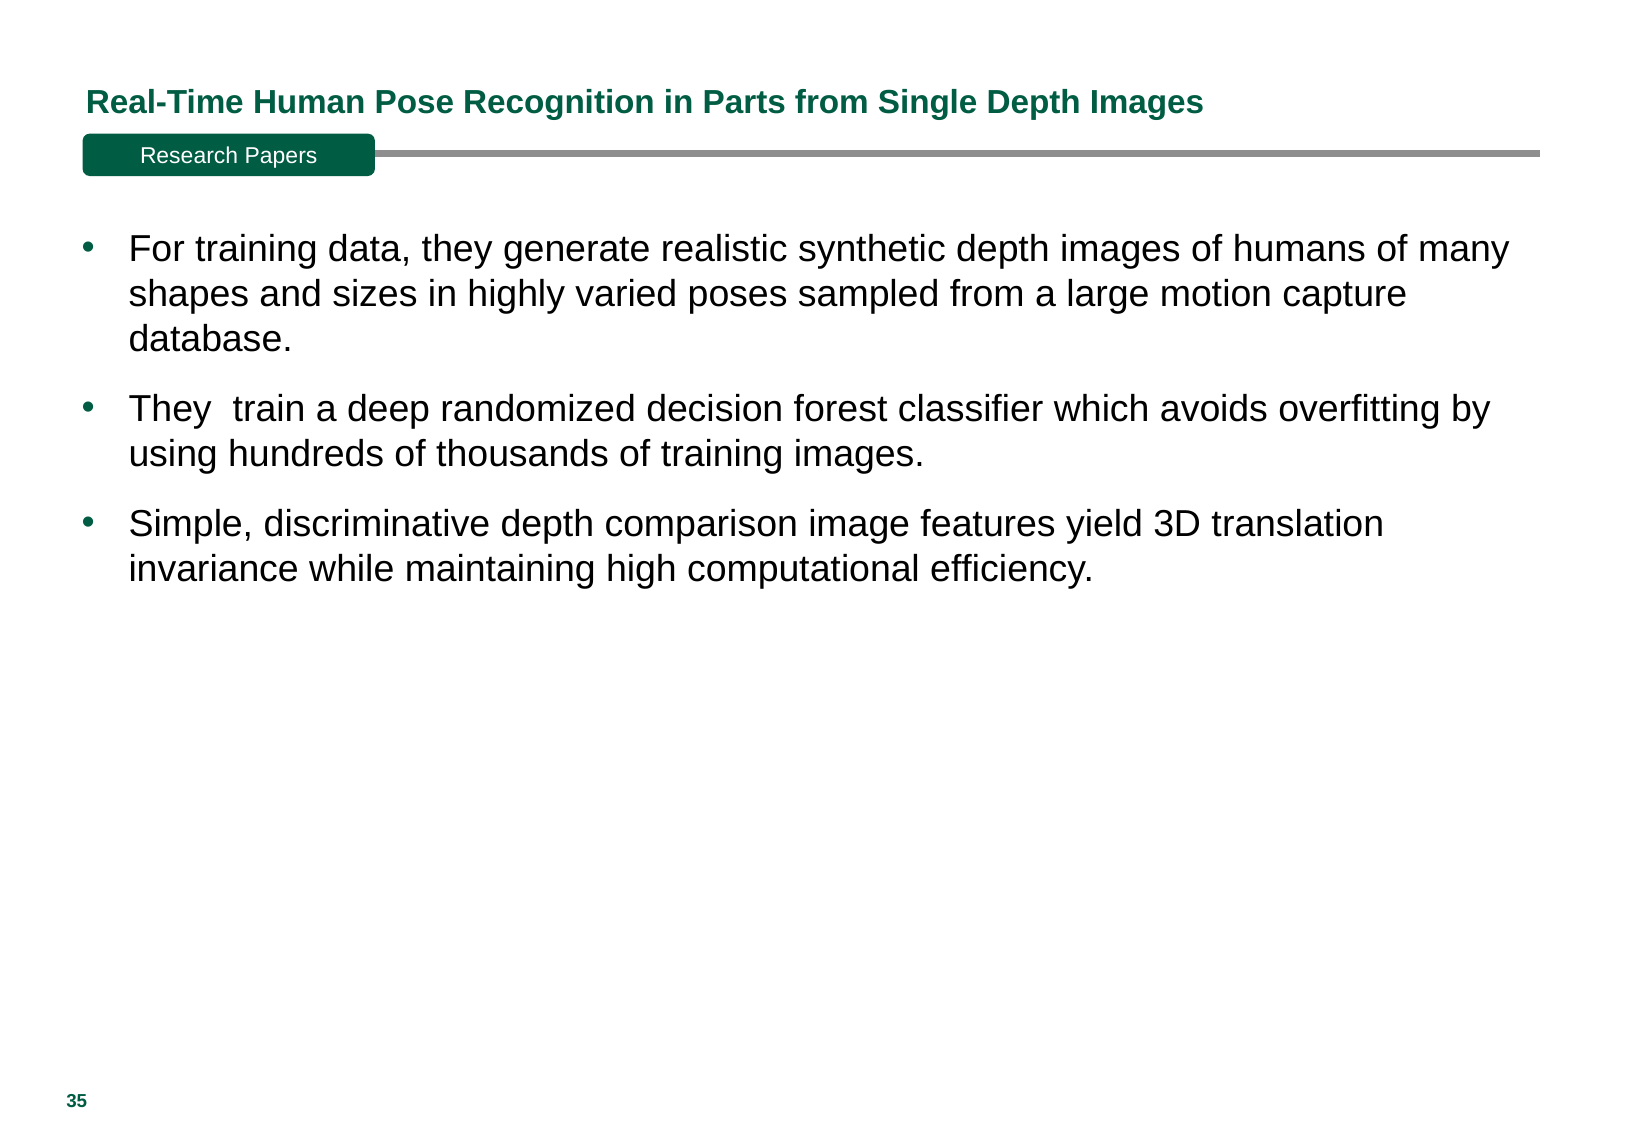

# Real-Time Human Pose Recognition in Parts from Single Depth Images
Research Papers
For training data, they generate realistic synthetic depth images of humans of many shapes and sizes in highly varied poses sampled from a large motion capture database.
They  train a deep randomized decision forest classiﬁer which avoids overﬁtting by using hundreds of thousands of training images.
Simple, discriminative depth comparison image features yield 3D translation invariance while maintaining high computational efﬁciency.